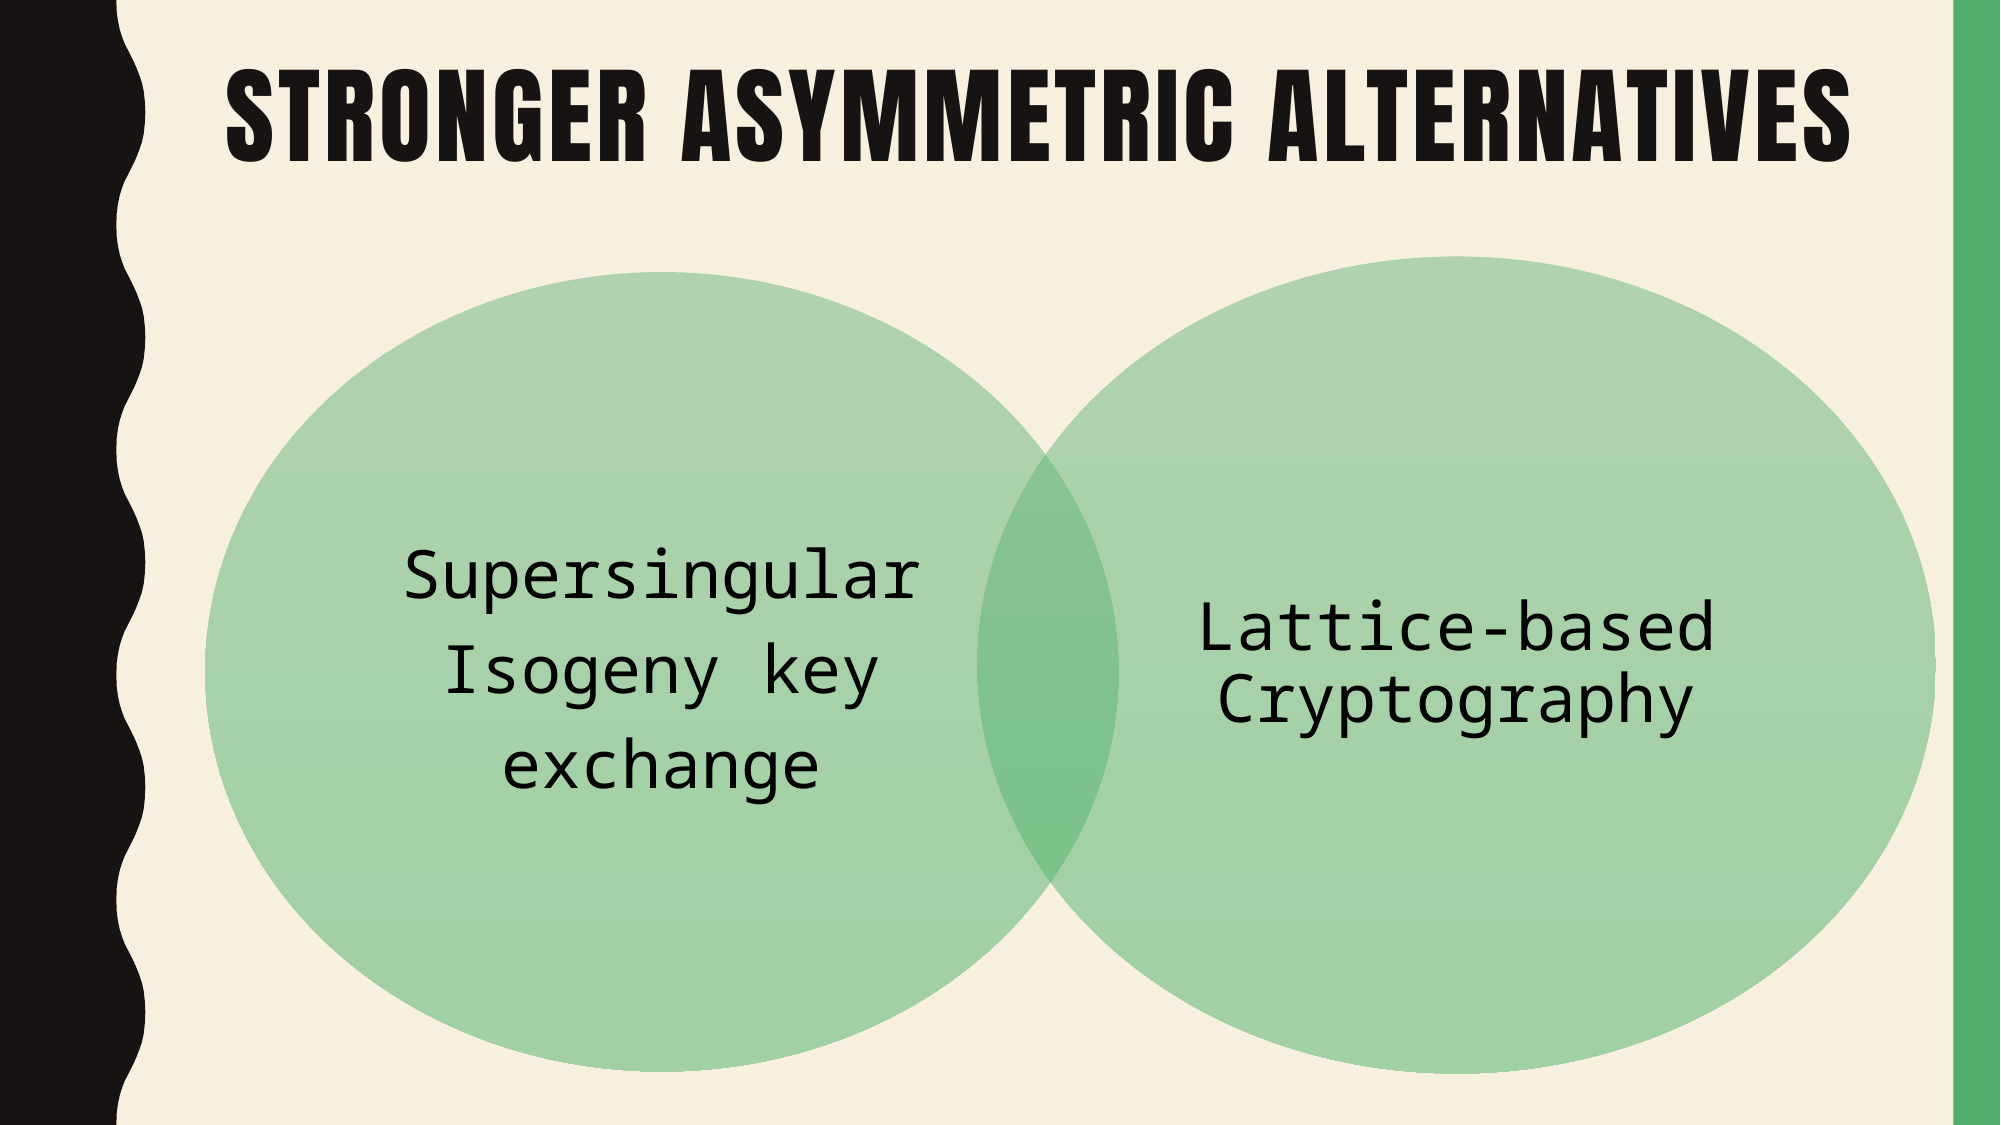

# Stronger Asymmetric alternatives
Supersingular
Isogeny key
exchange
Lattice-based Cryptography